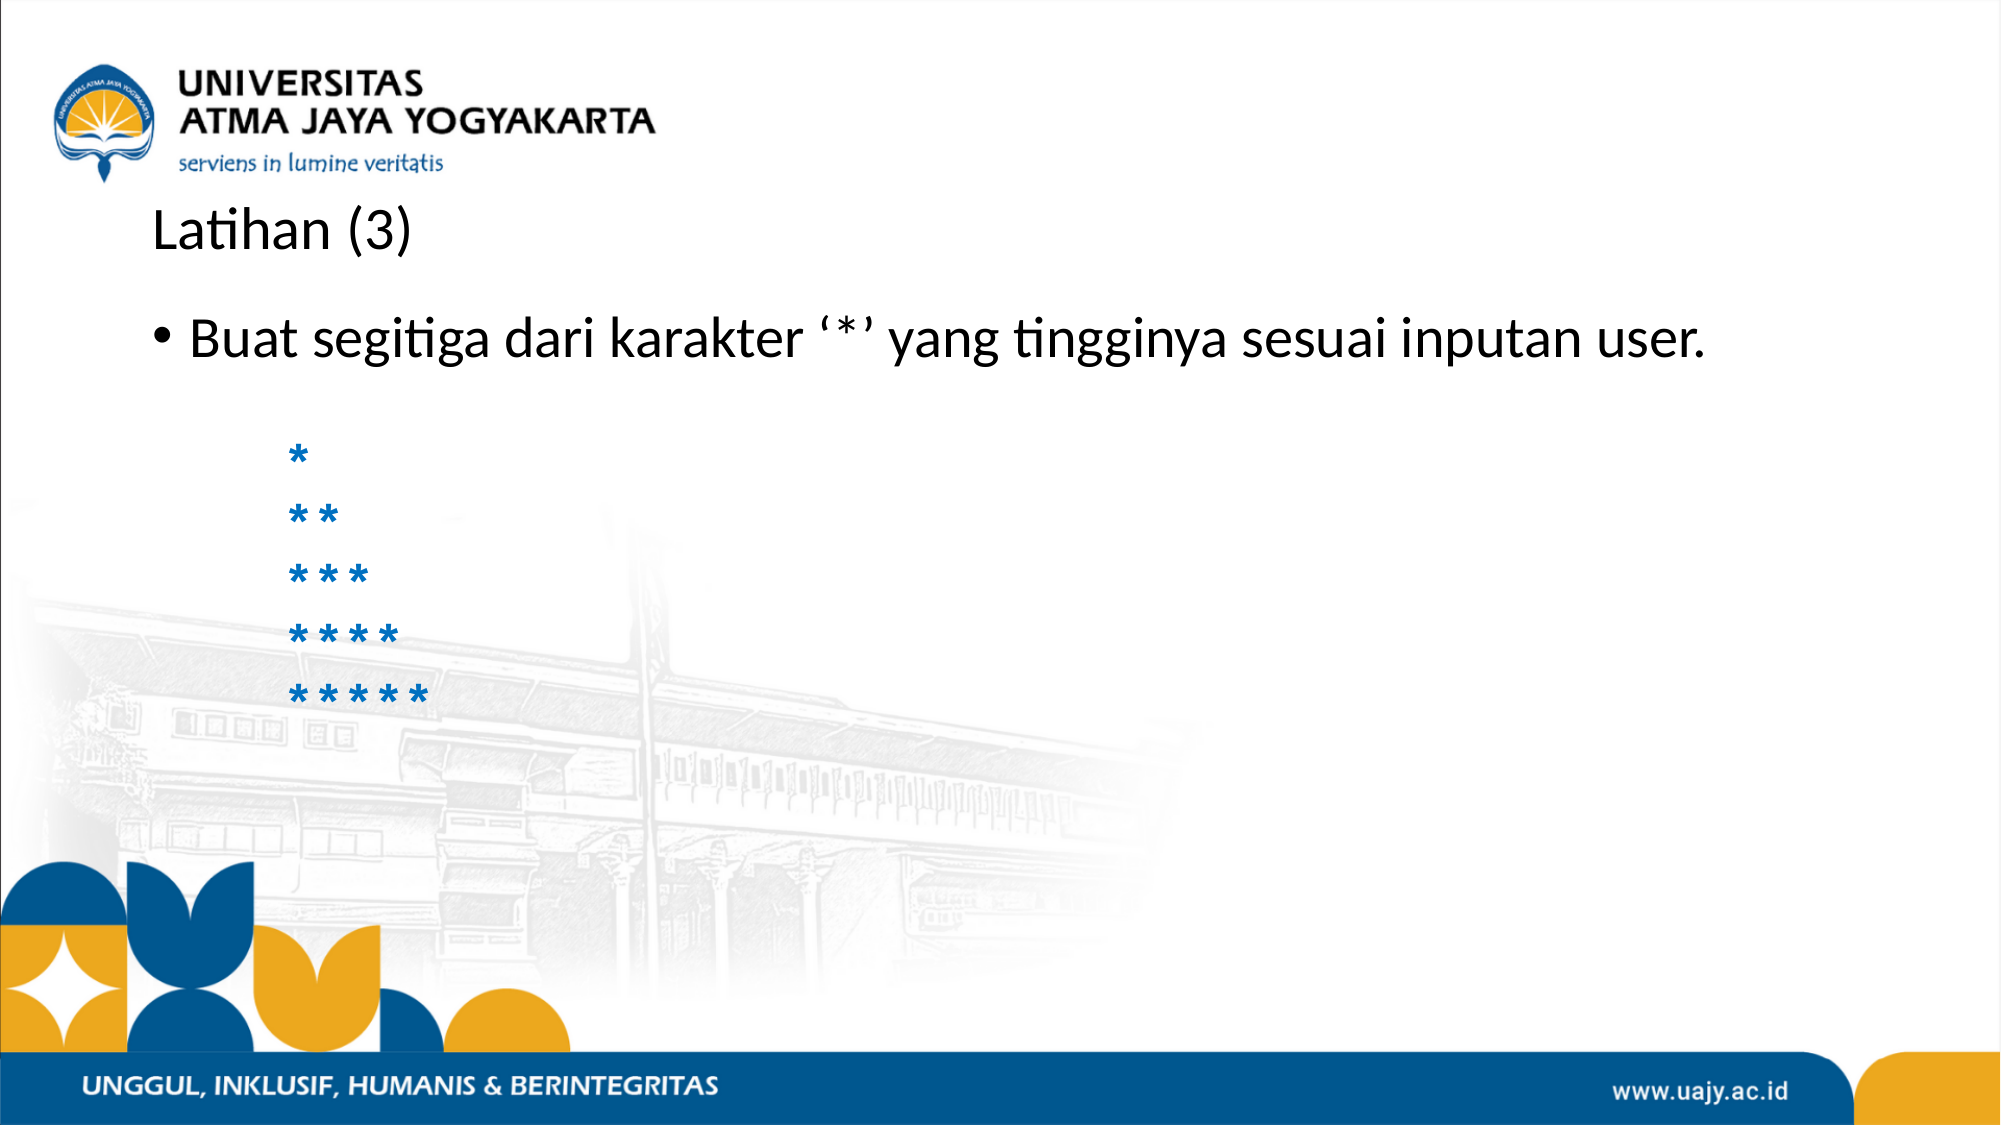

# Latihan (3)
Buat segitiga dari karakter ‘*’ yang tingginya sesuai inputan user.

*
**
***
****
*****